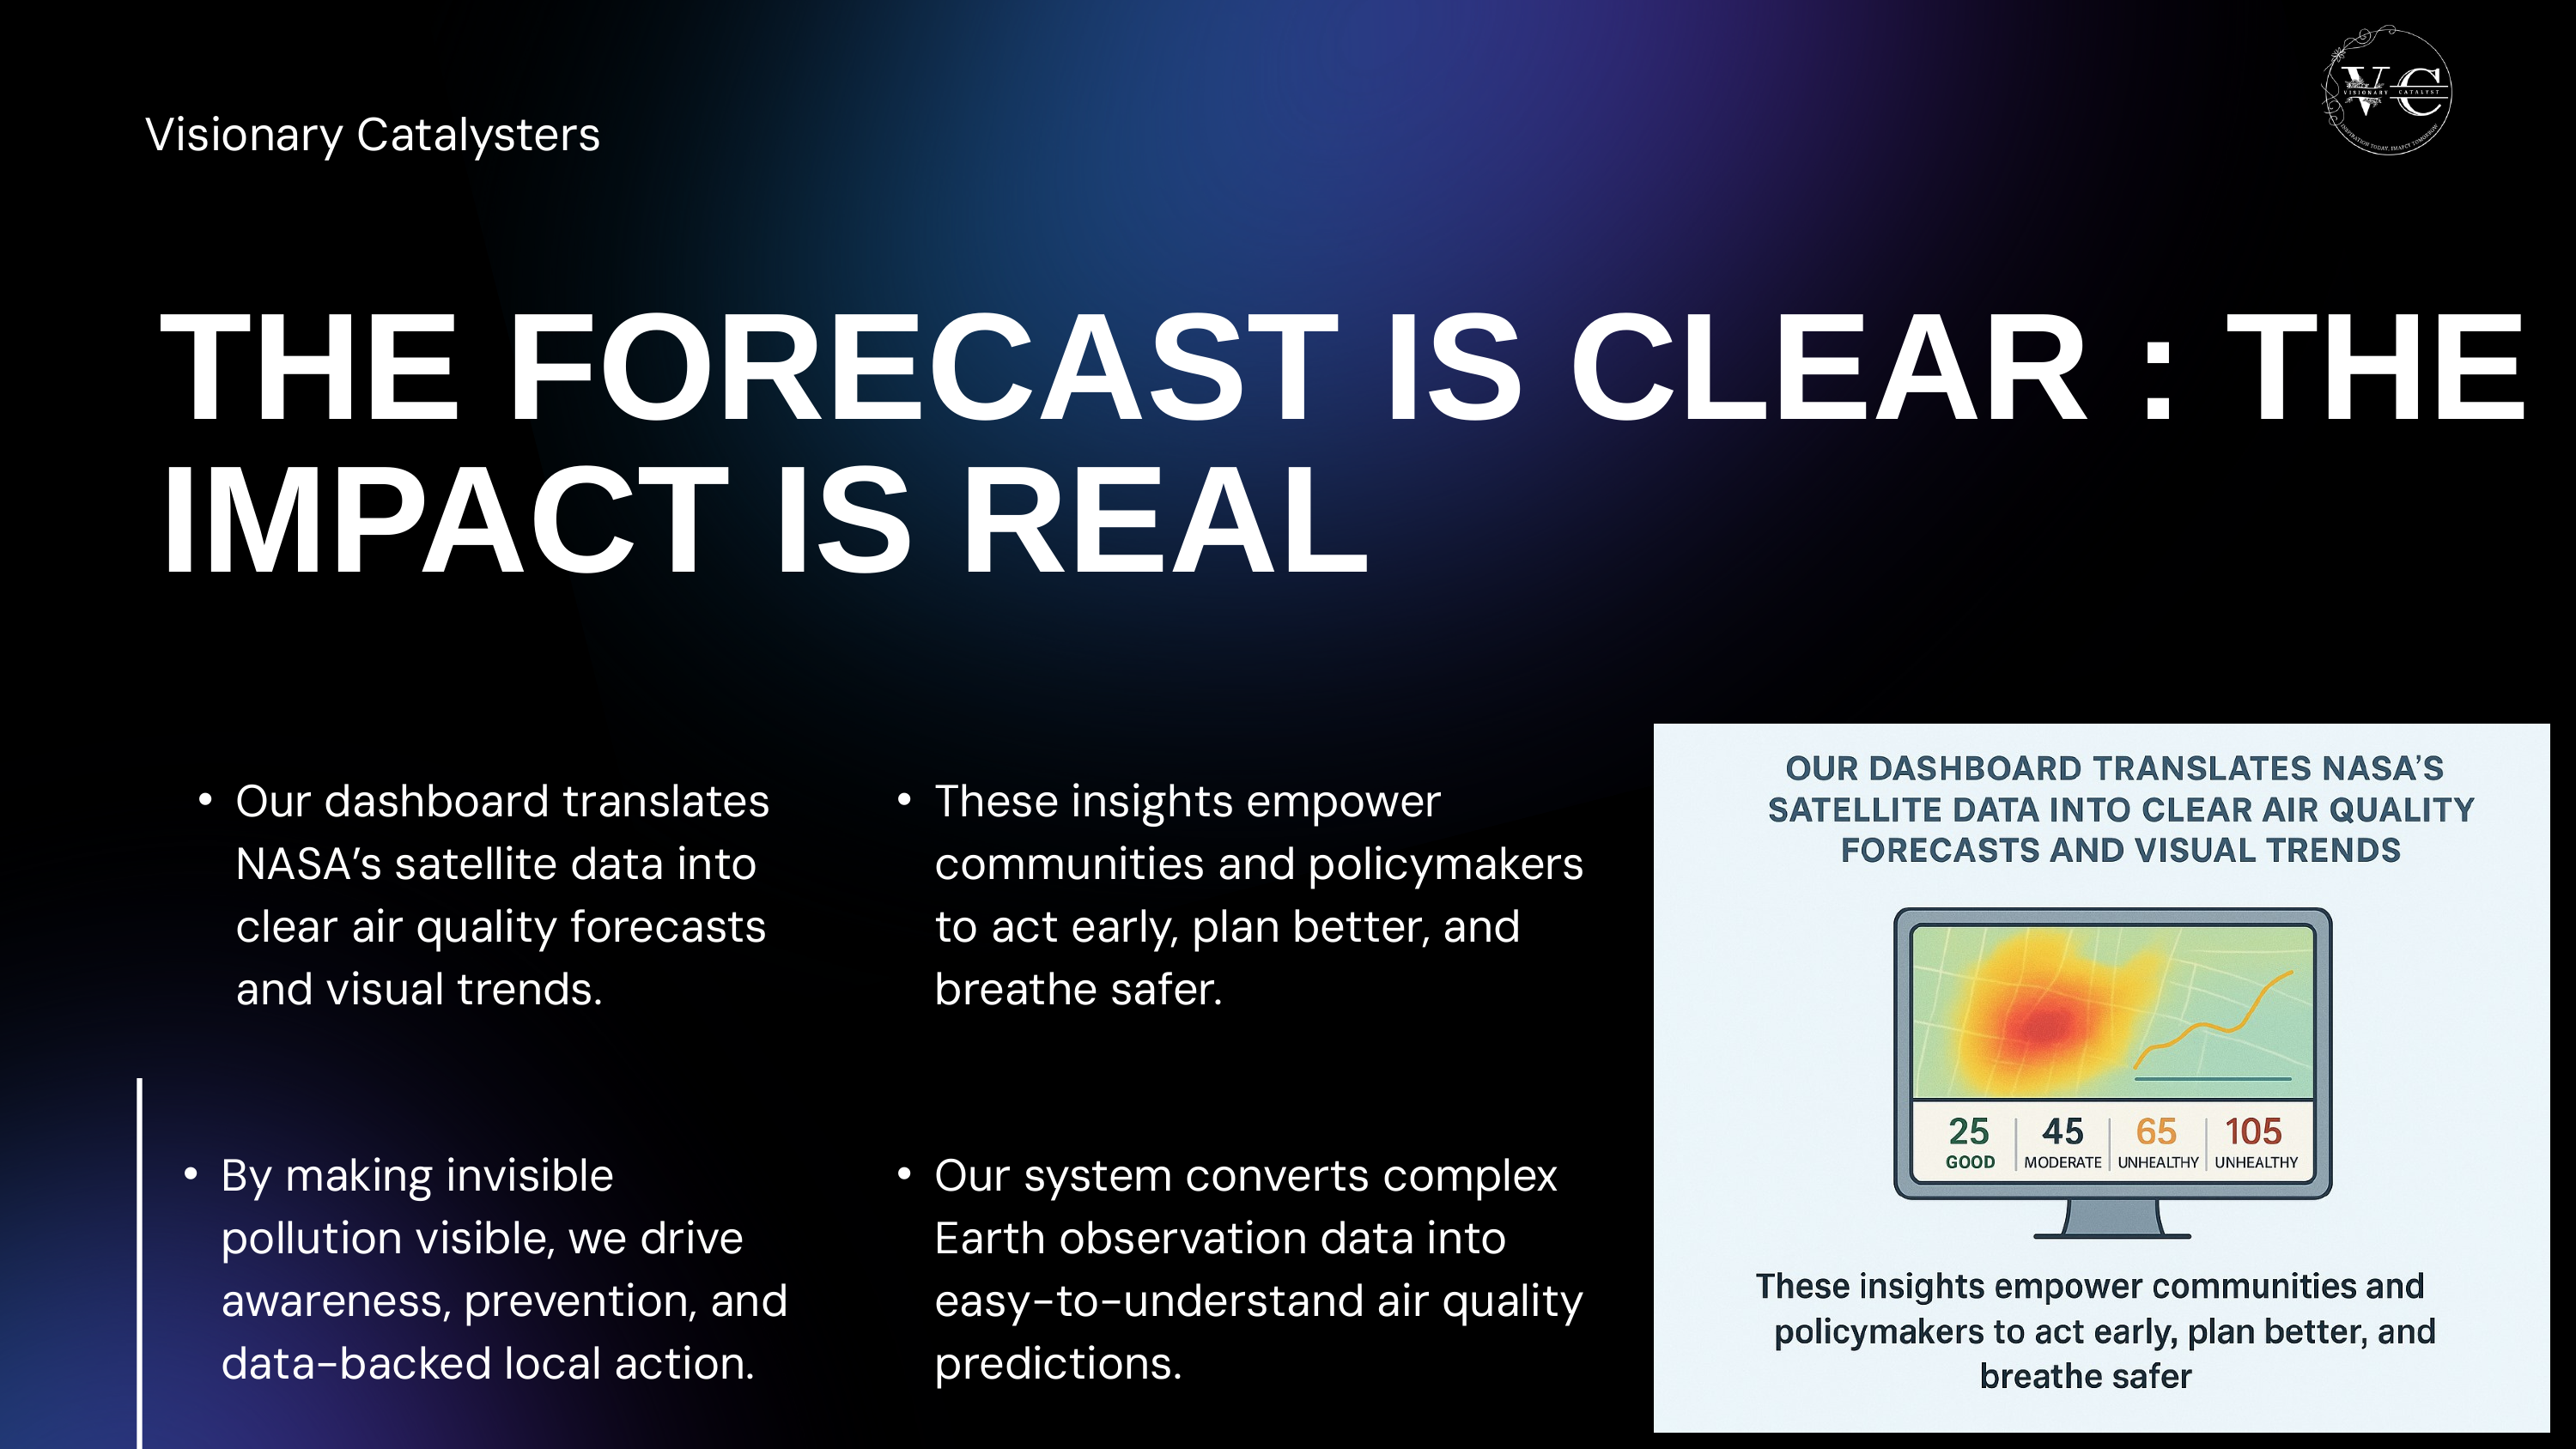

Visionary Catalysters
THE FORECAST IS CLEAR : THE IMPACT IS REAL

Our dashboard translates NASA’s satellite data into clear air quality forecasts and visual trends.
These insights empower communities and policymakers to act early, plan better, and breathe safer.

By making invisible pollution visible, we drive awareness, prevention, and data-backed local action.
Our system converts complex Earth observation data into easy-to-understand air quality predictions.